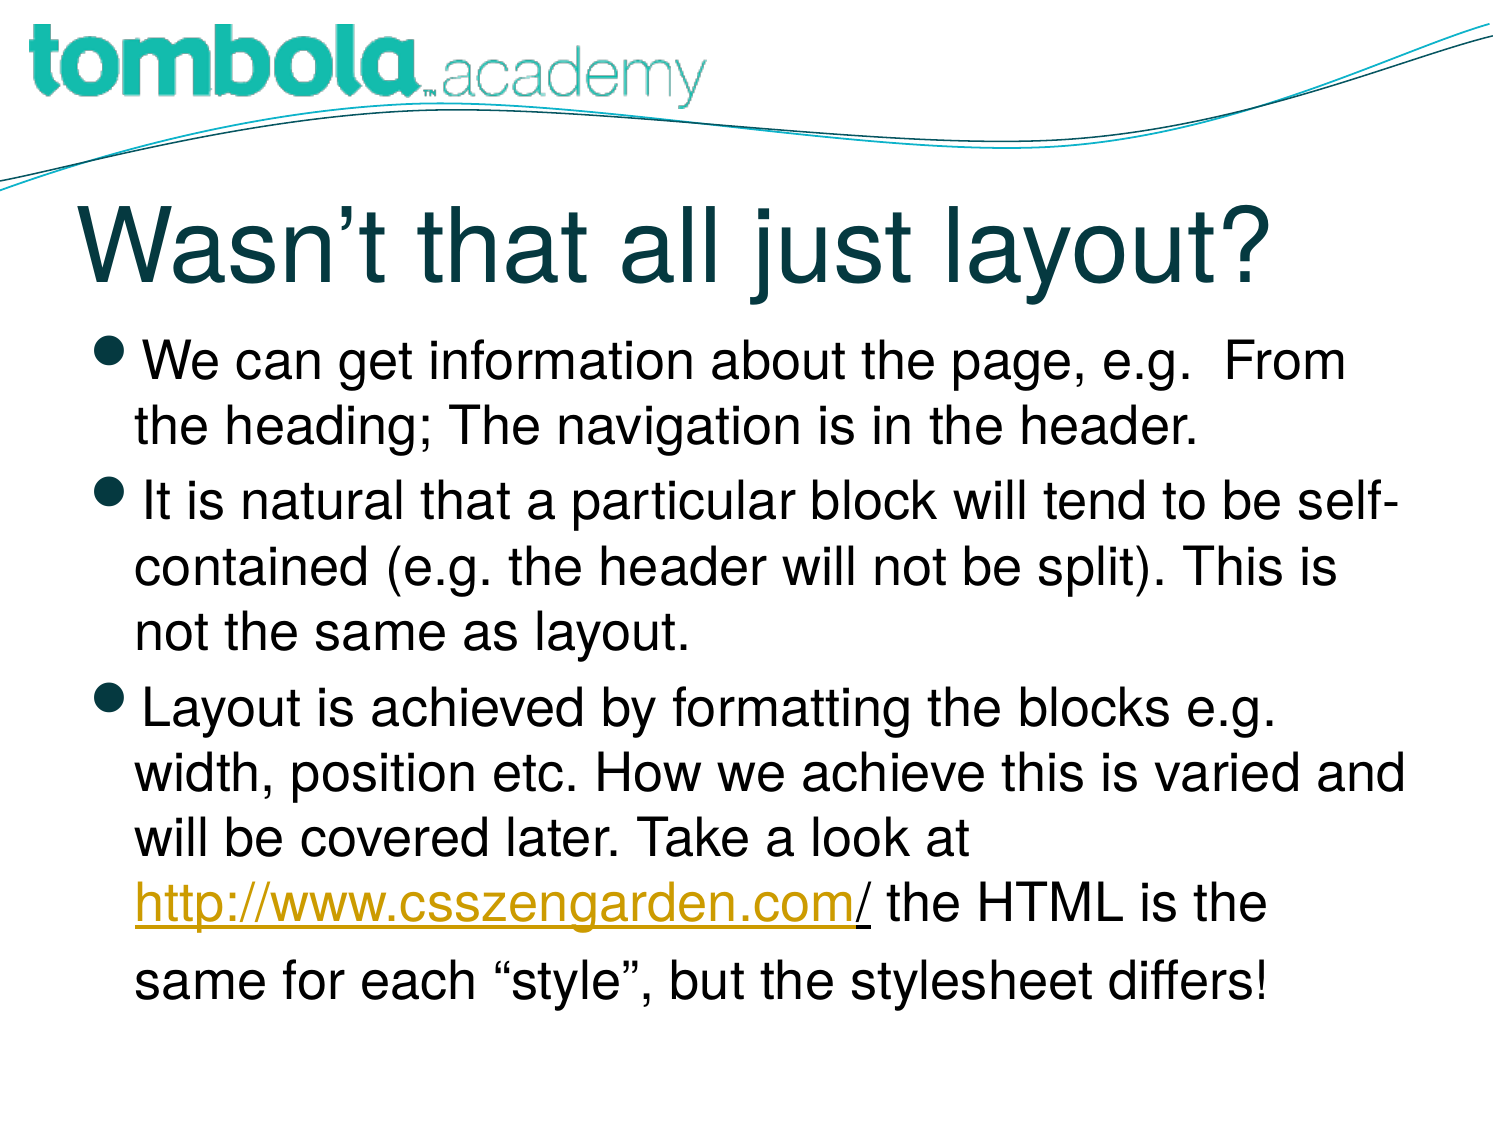

# Wasn’t that all just layout?
We can get information about the page, e.g.  From the heading; The navigation is in the header.
It is natural that a particular block will tend to be self-contained (e.g. the header will not be split). This is not the same as layout.
Layout is achieved by formatting the blocks e.g. width, position etc. How we achieve this is varied and will be covered later. Take a look at  http://www.csszengarden.com/ the HTML is the same for each “style”, but the stylesheet differs!